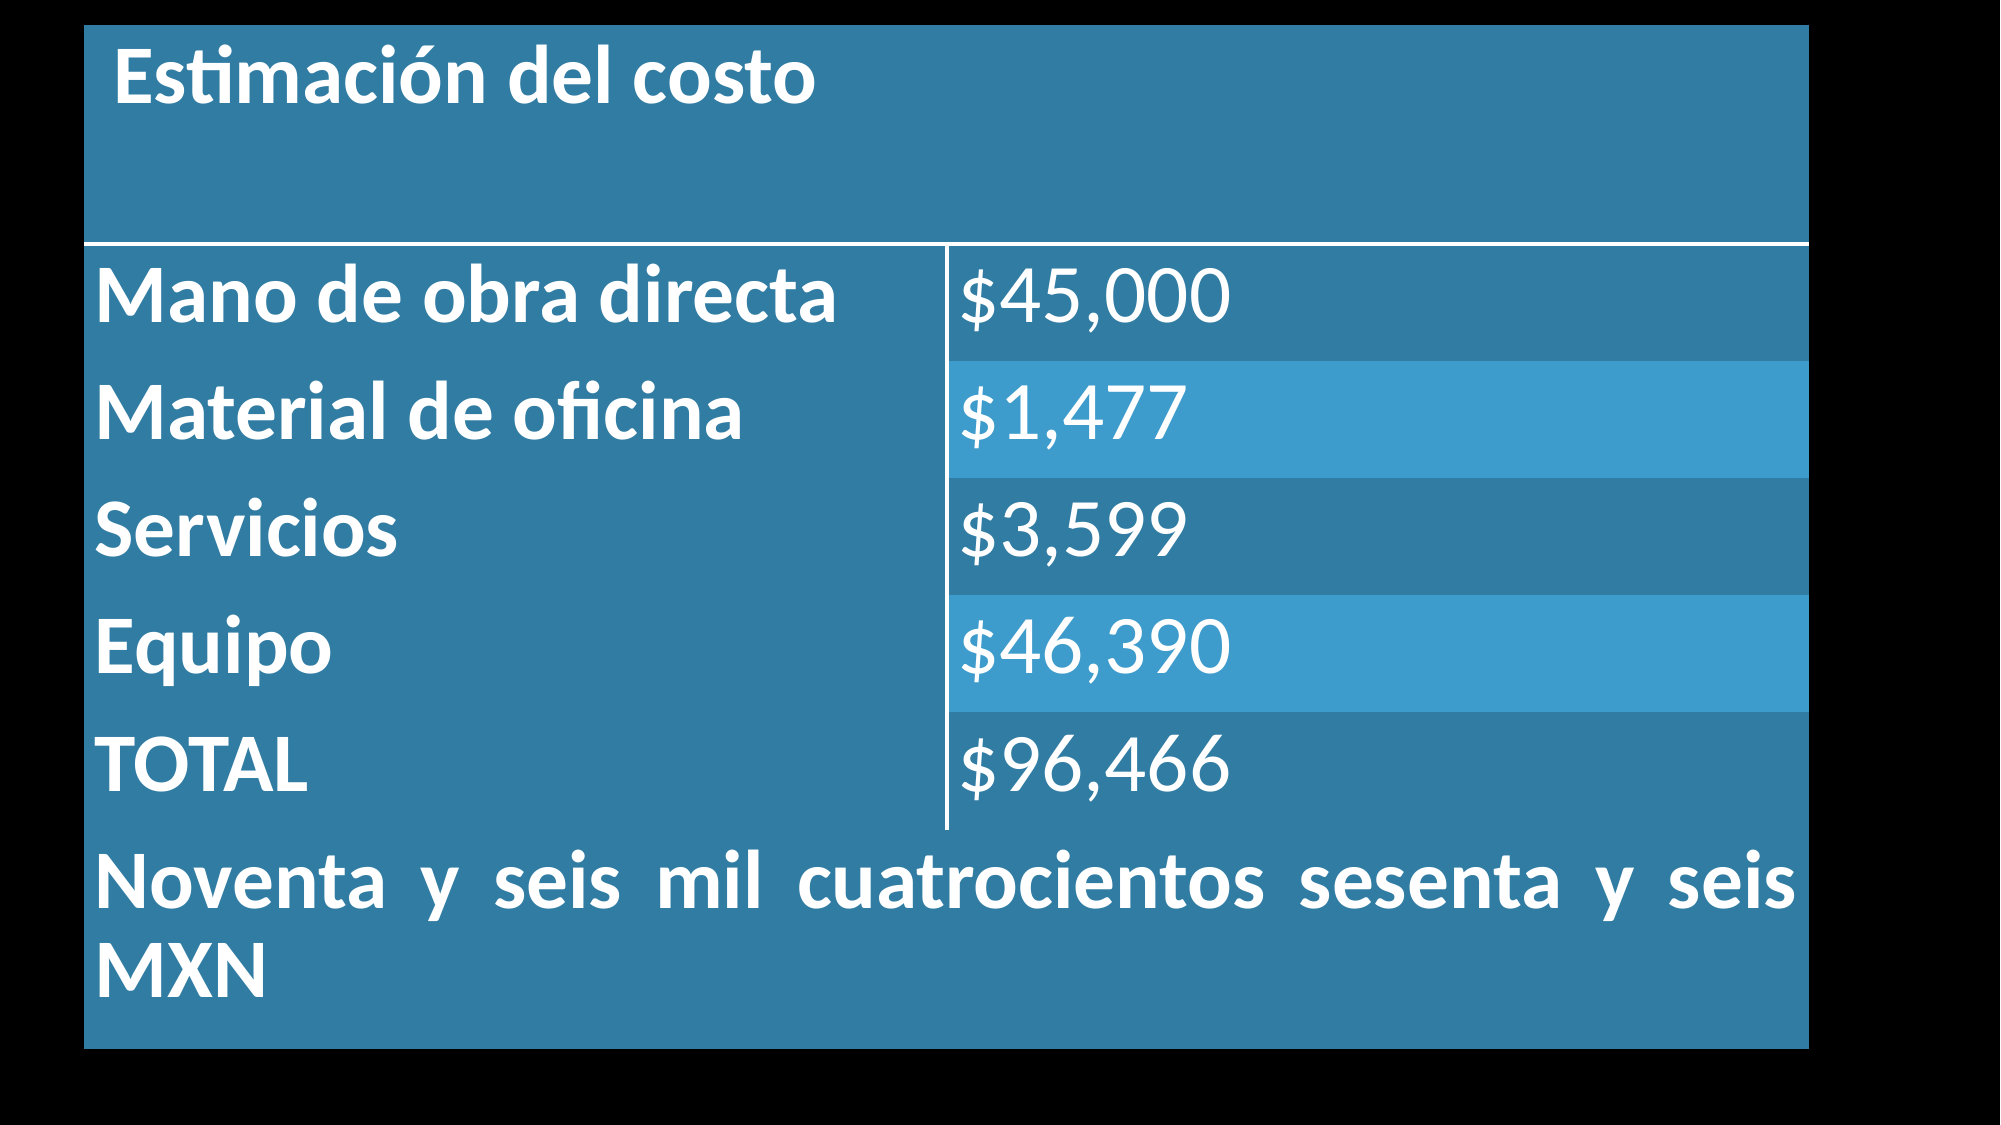

| Estimación del costo |  |
| --- | --- |
| Mano de obra directa | $45,000 |
| Material de oficina | $1,477 |
| Servicios | $3,599 |
| Equipo | $46,390 |
| TOTAL | $96,466 |
| Noventa y seis mil cuatrocientos sesenta y seis MXN |  |